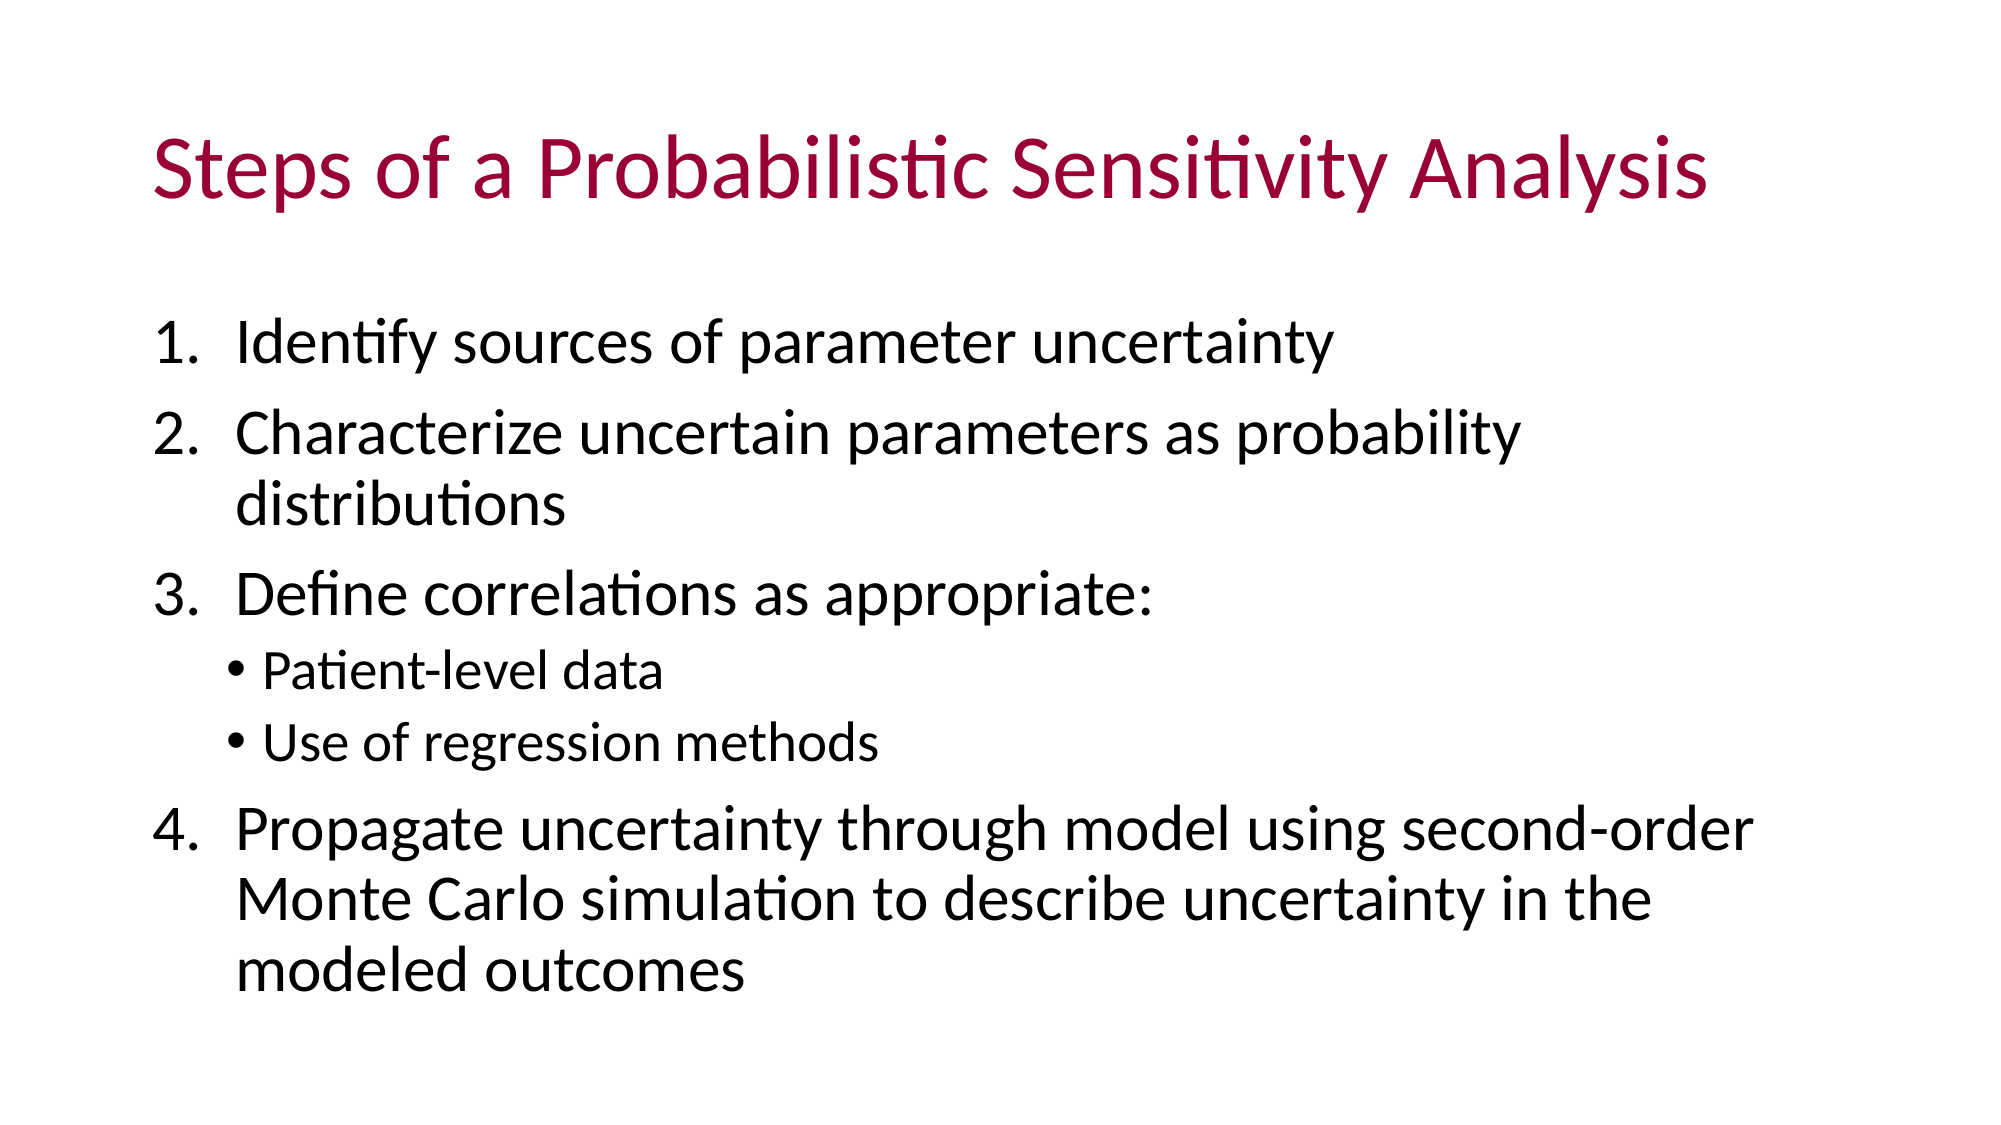

# Steps of a Probabilistic Sensitivity Analysis
Identify sources of parameter uncertainty
Characterize uncertain parameters as probability distributions
Define correlations as appropriate:
Patient-level data
Use of regression methods
Propagate uncertainty through model using second-order Monte Carlo simulation to describe uncertainty in the modeled outcomes